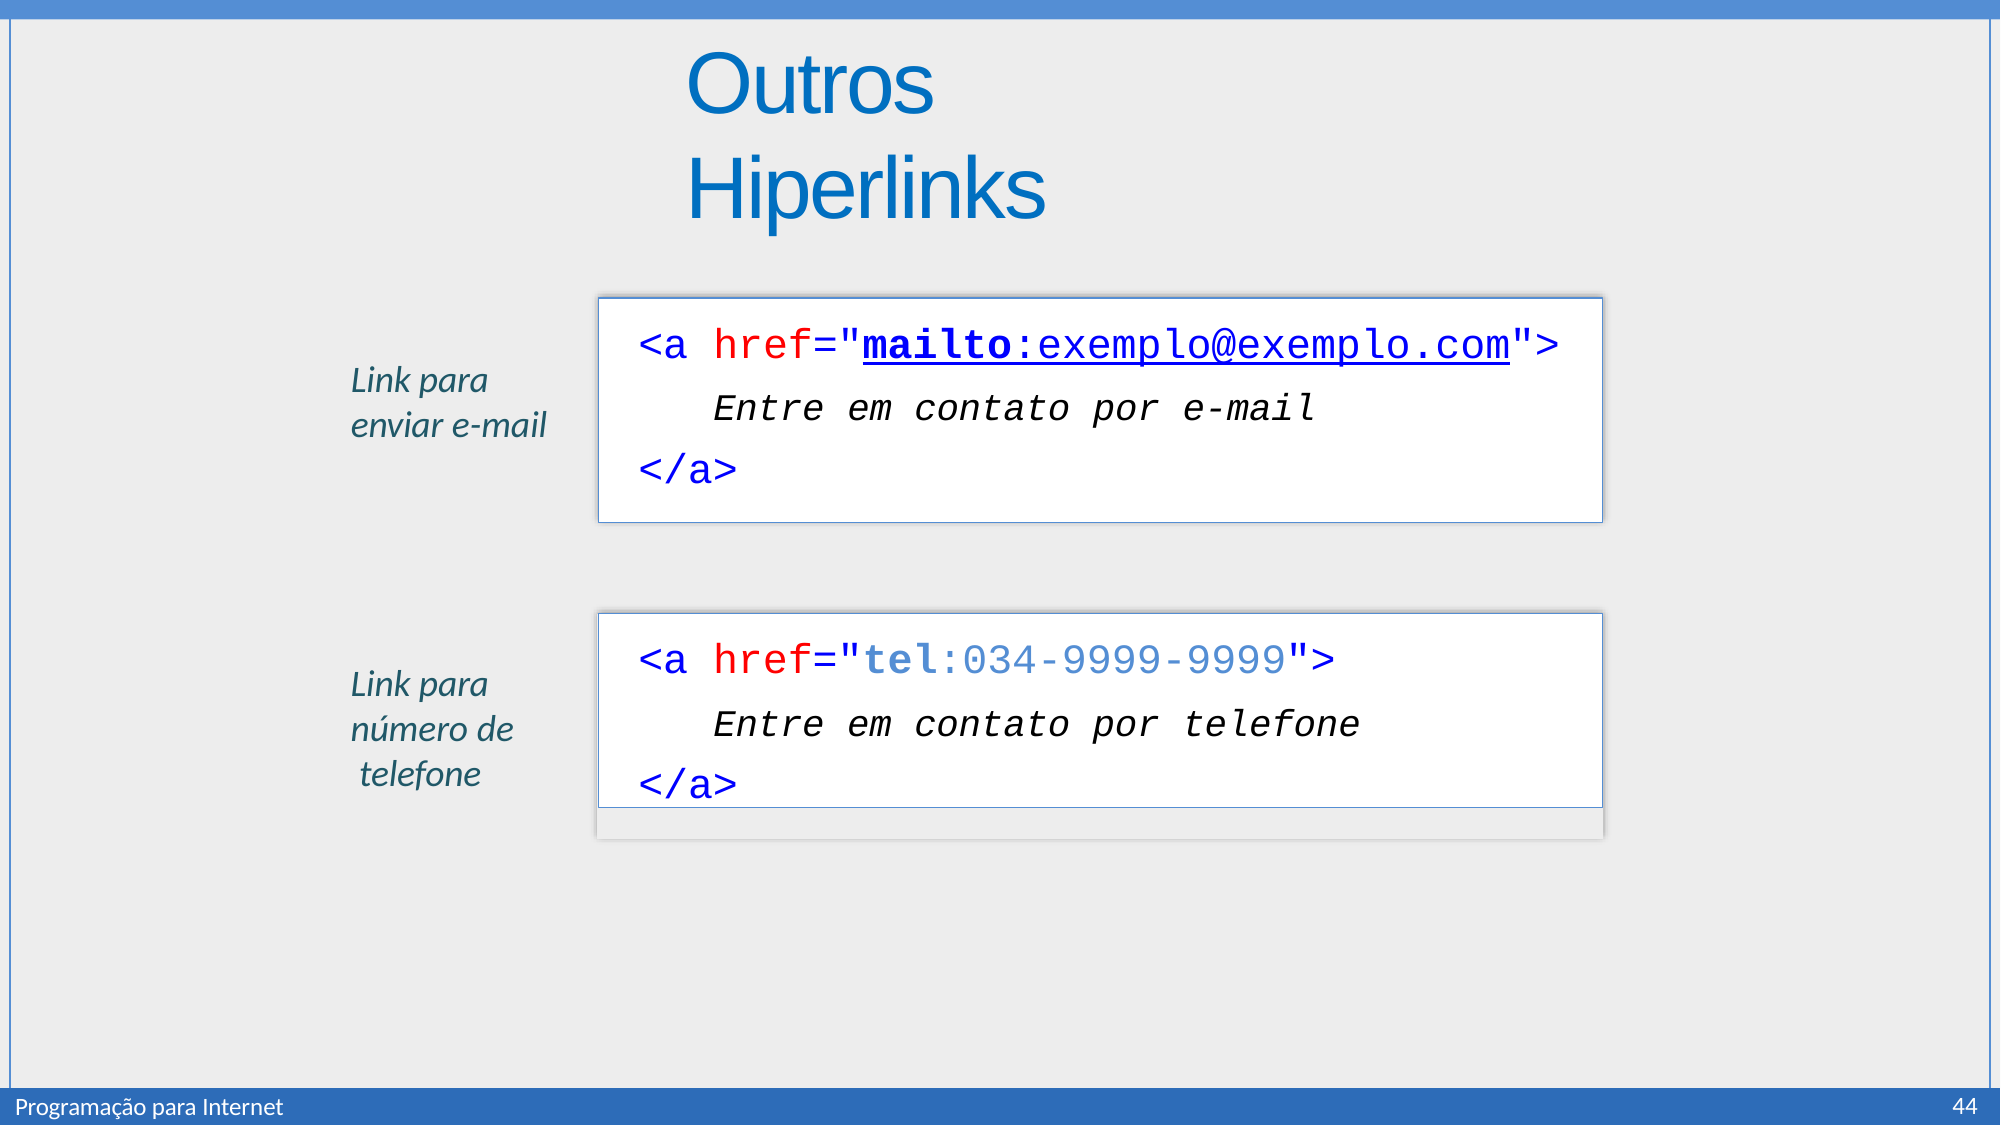

# Outros Hiperlinks

<a href="mailto:exemplo@exemplo.com">
Entre em contato por e-mail
</a>
Link para
enviar e-mail

<a href="tel:034-9999-9999">
Entre em contato por telefone
</a>
Link para  número de  telefone
44
Programação para Internet